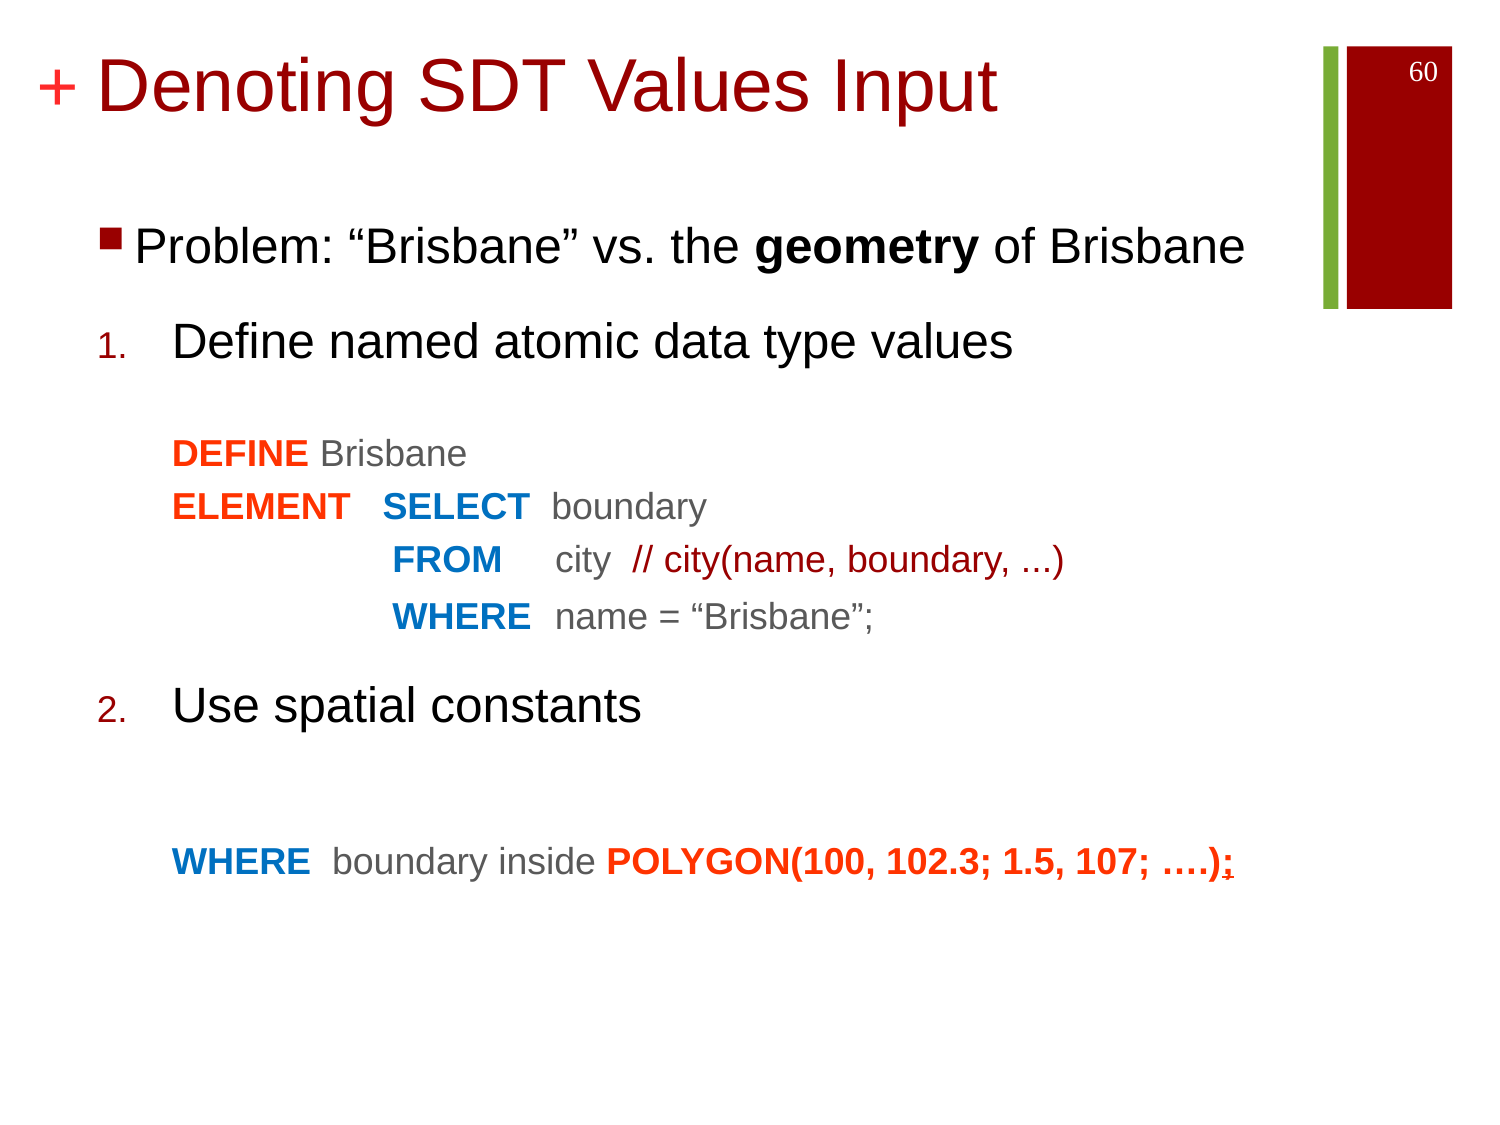

# Denoting SDT Values Input
60
Problem: “Brisbane” vs. the geometry of Brisbane
Define named atomic data type values

DEFINE Brisbane
ELEMENT   SELECT  boundary
                     FROM     city  // city(name, boundary, ...)
                     WHERE  name = “Brisbane”;
Use spatial constants

WHERE  boundary inside POLYGON(100, 102.3; 1.5, 107; ….);